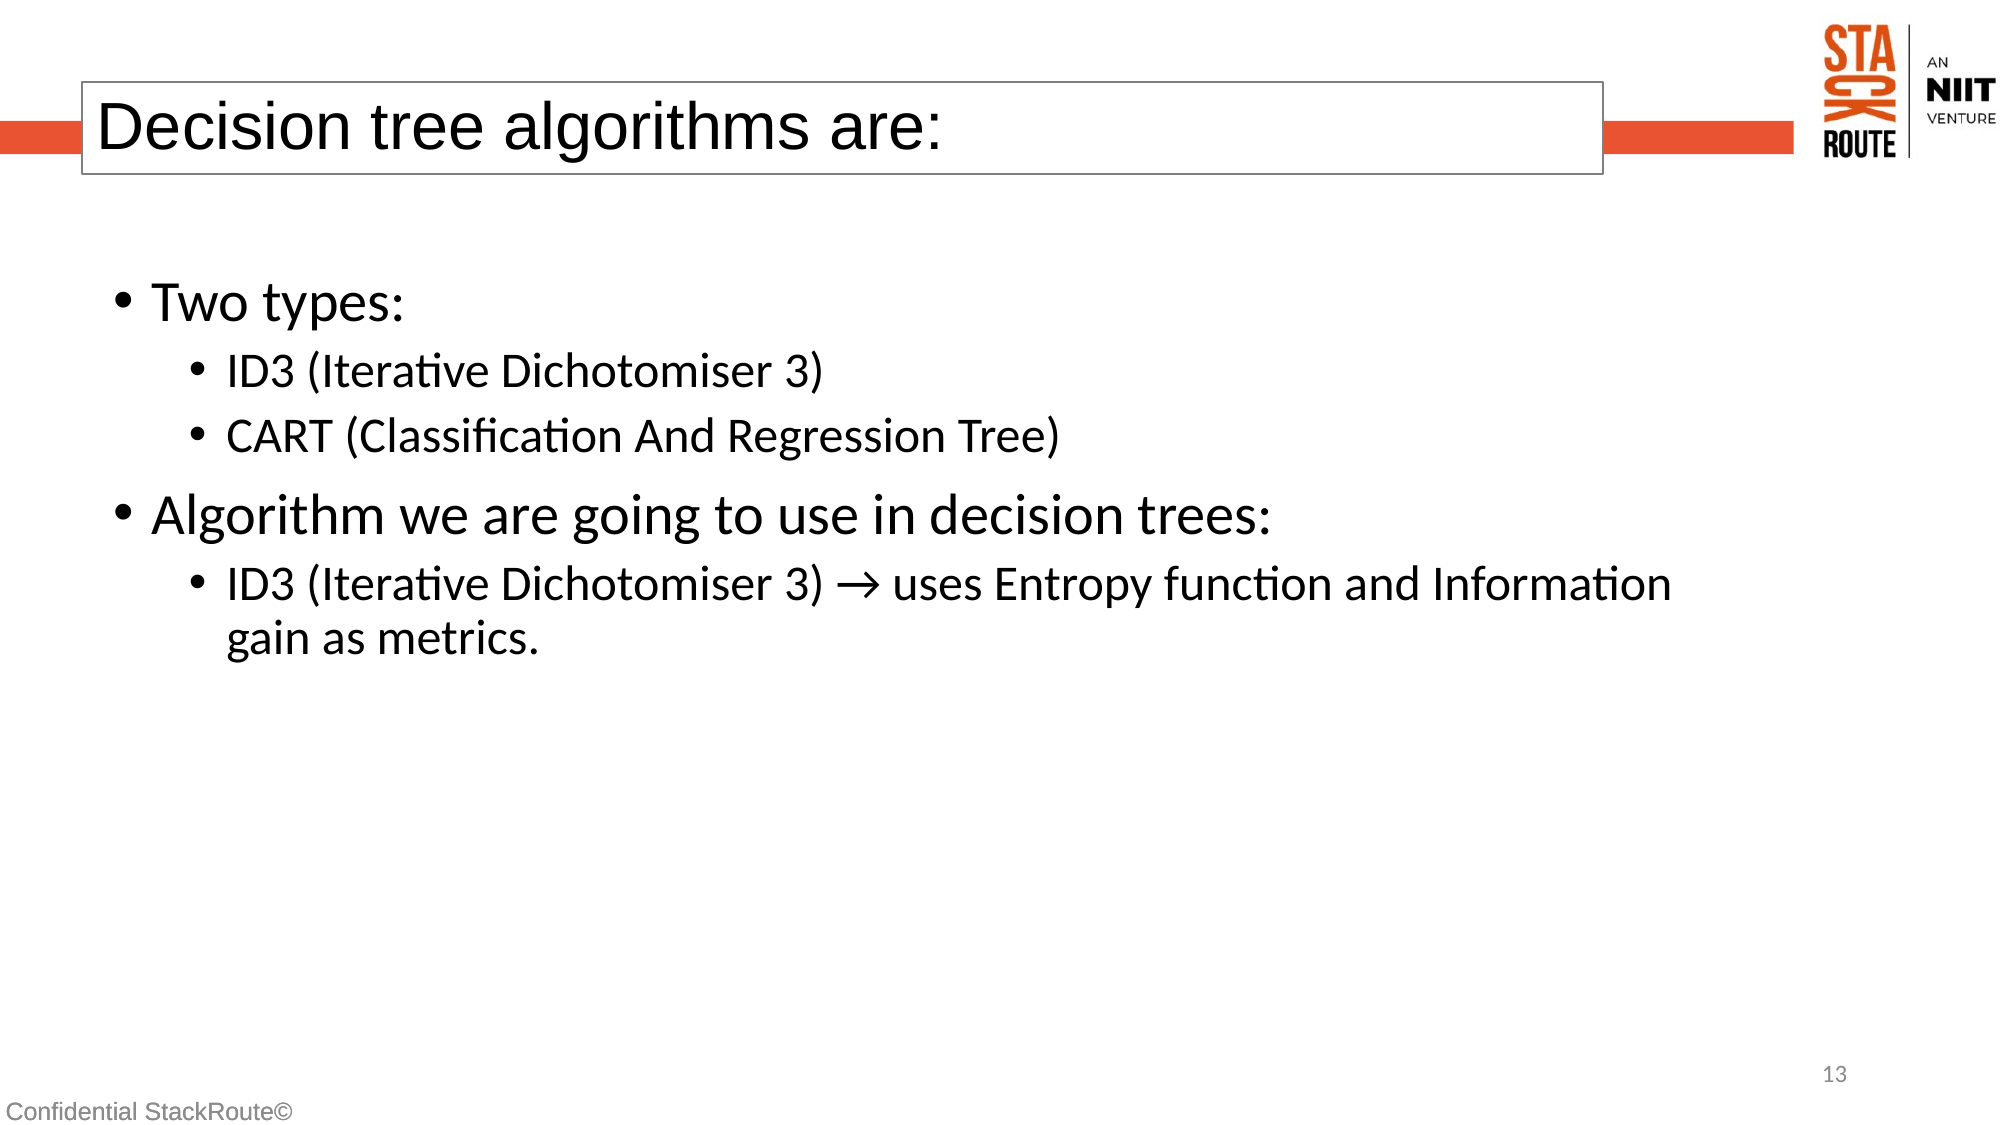

# Decision tree algorithms are:
Two types:
ID3 (Iterative Dichotomiser 3)
CART (Classification And Regression Tree)
Algorithm we are going to use in decision trees:
ID3 (Iterative Dichotomiser 3) → uses Entropy function and Information gain as metrics.

13